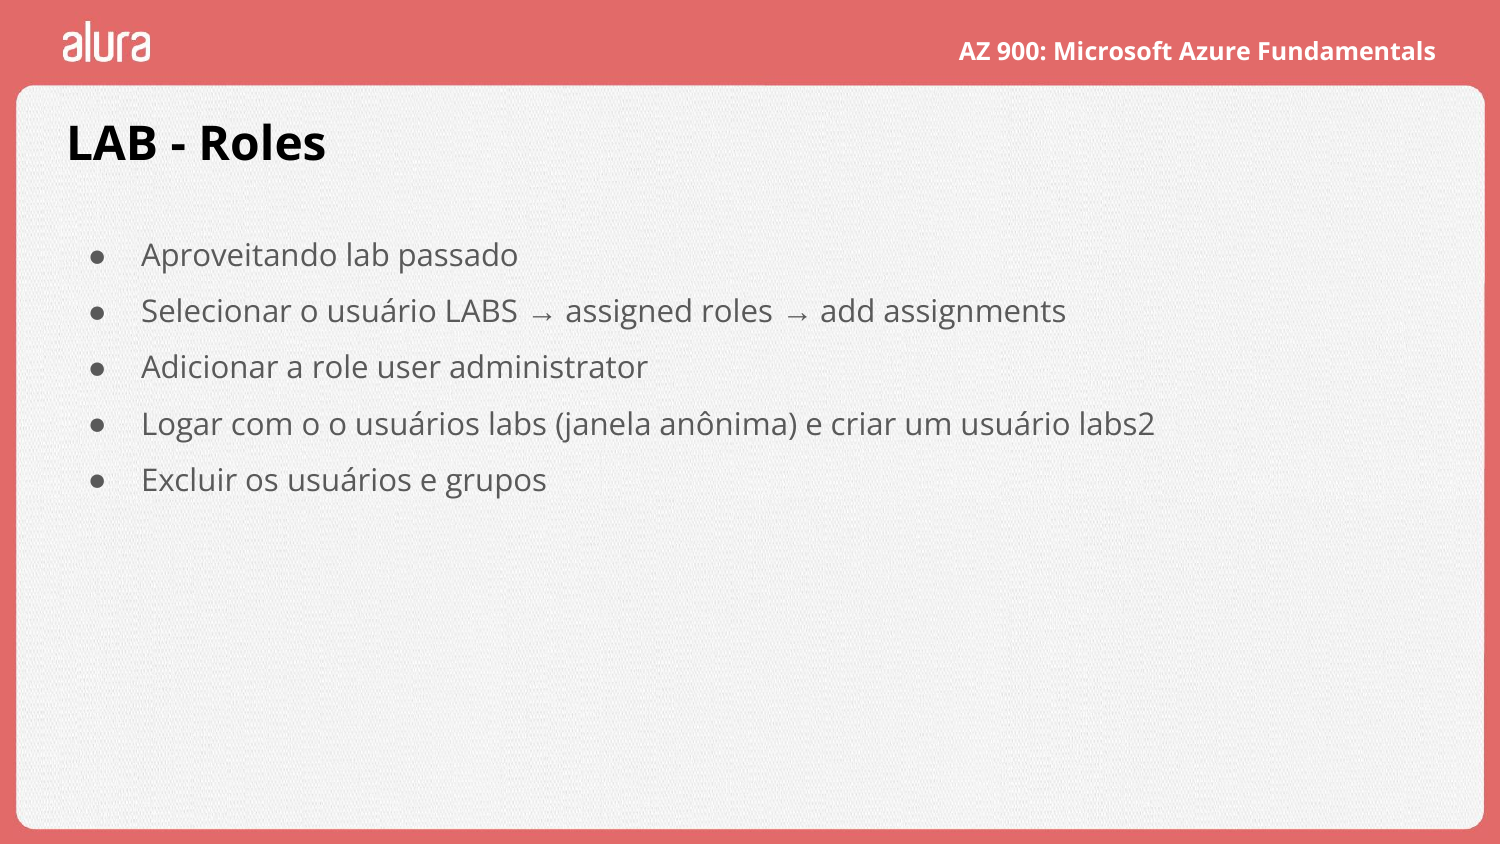

# LAB - Roles
Aproveitando lab passado
Selecionar o usuário LABS → assigned roles → add assignments
Adicionar a role user administrator
Logar com o o usuários labs (janela anônima) e criar um usuário labs2
Excluir os usuários e grupos